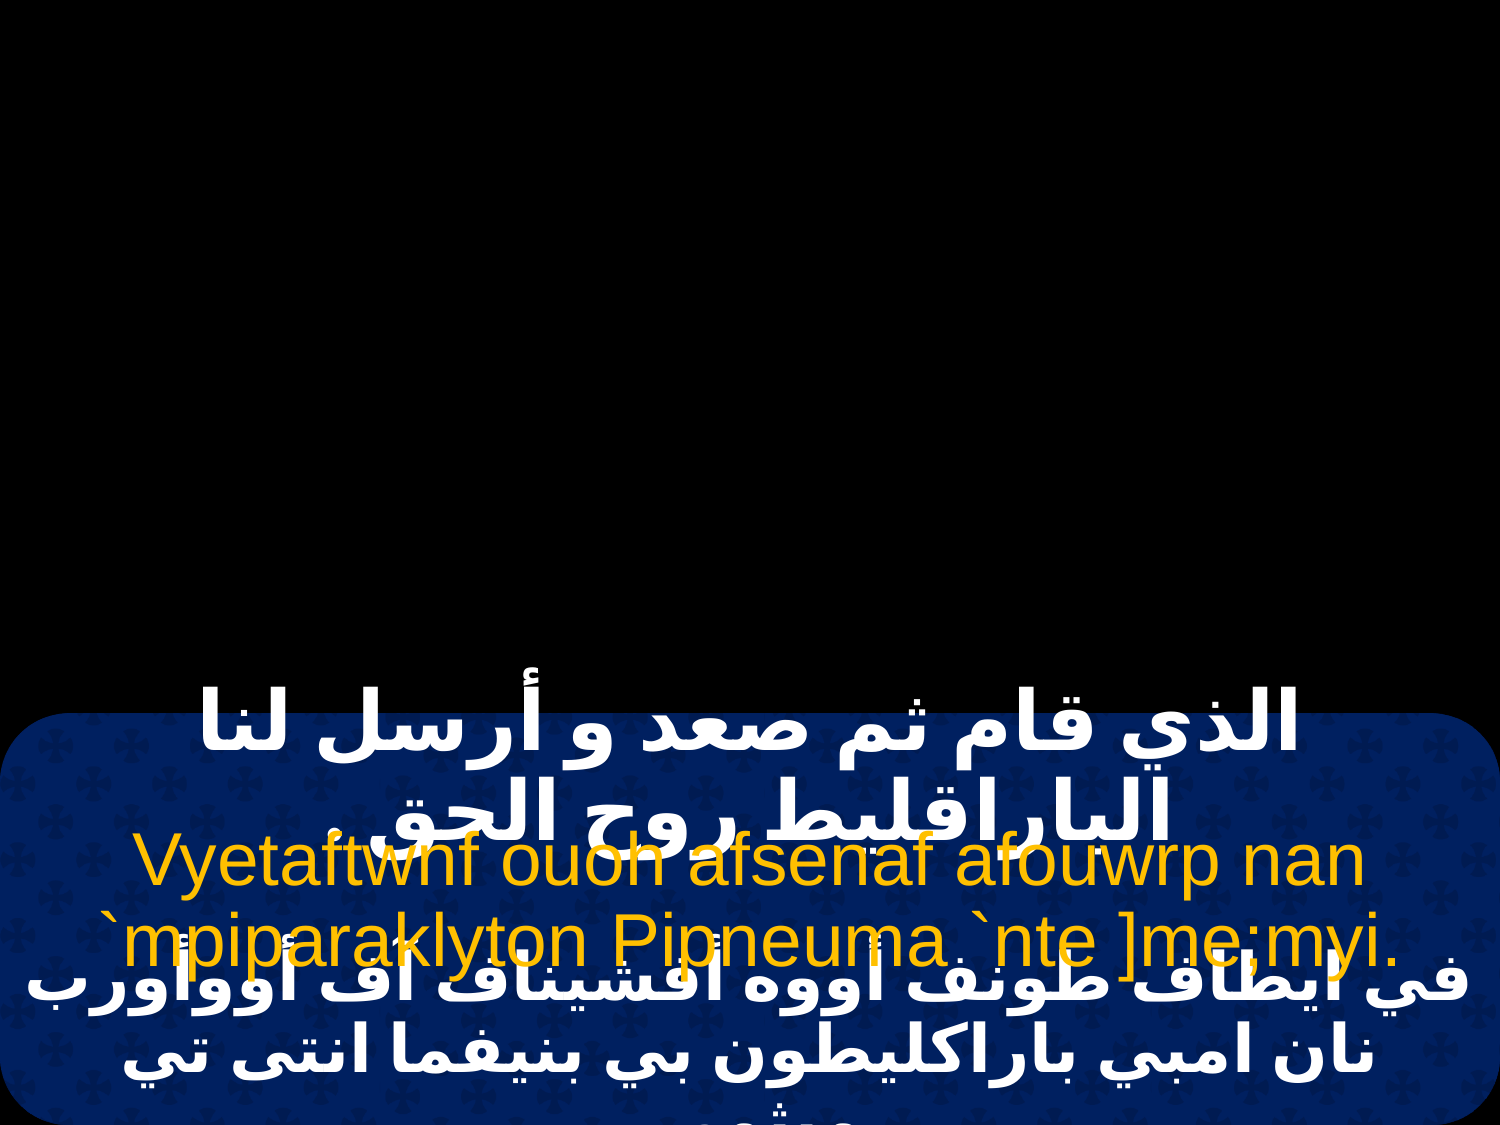

# العنصرة
الذي قام ثم صعد و أرسل لنا الباراقليط روح الحق .
Vyetaftwnf ouoh afsenaf afouwrp nan `mpiparaklyton Pipneuma `nte ]me;myi.
في ايطاف طونف أووه أفشيناف آف أووأورب نان امبي باراكليطون بي بنيفما انتى تي ميثمي.